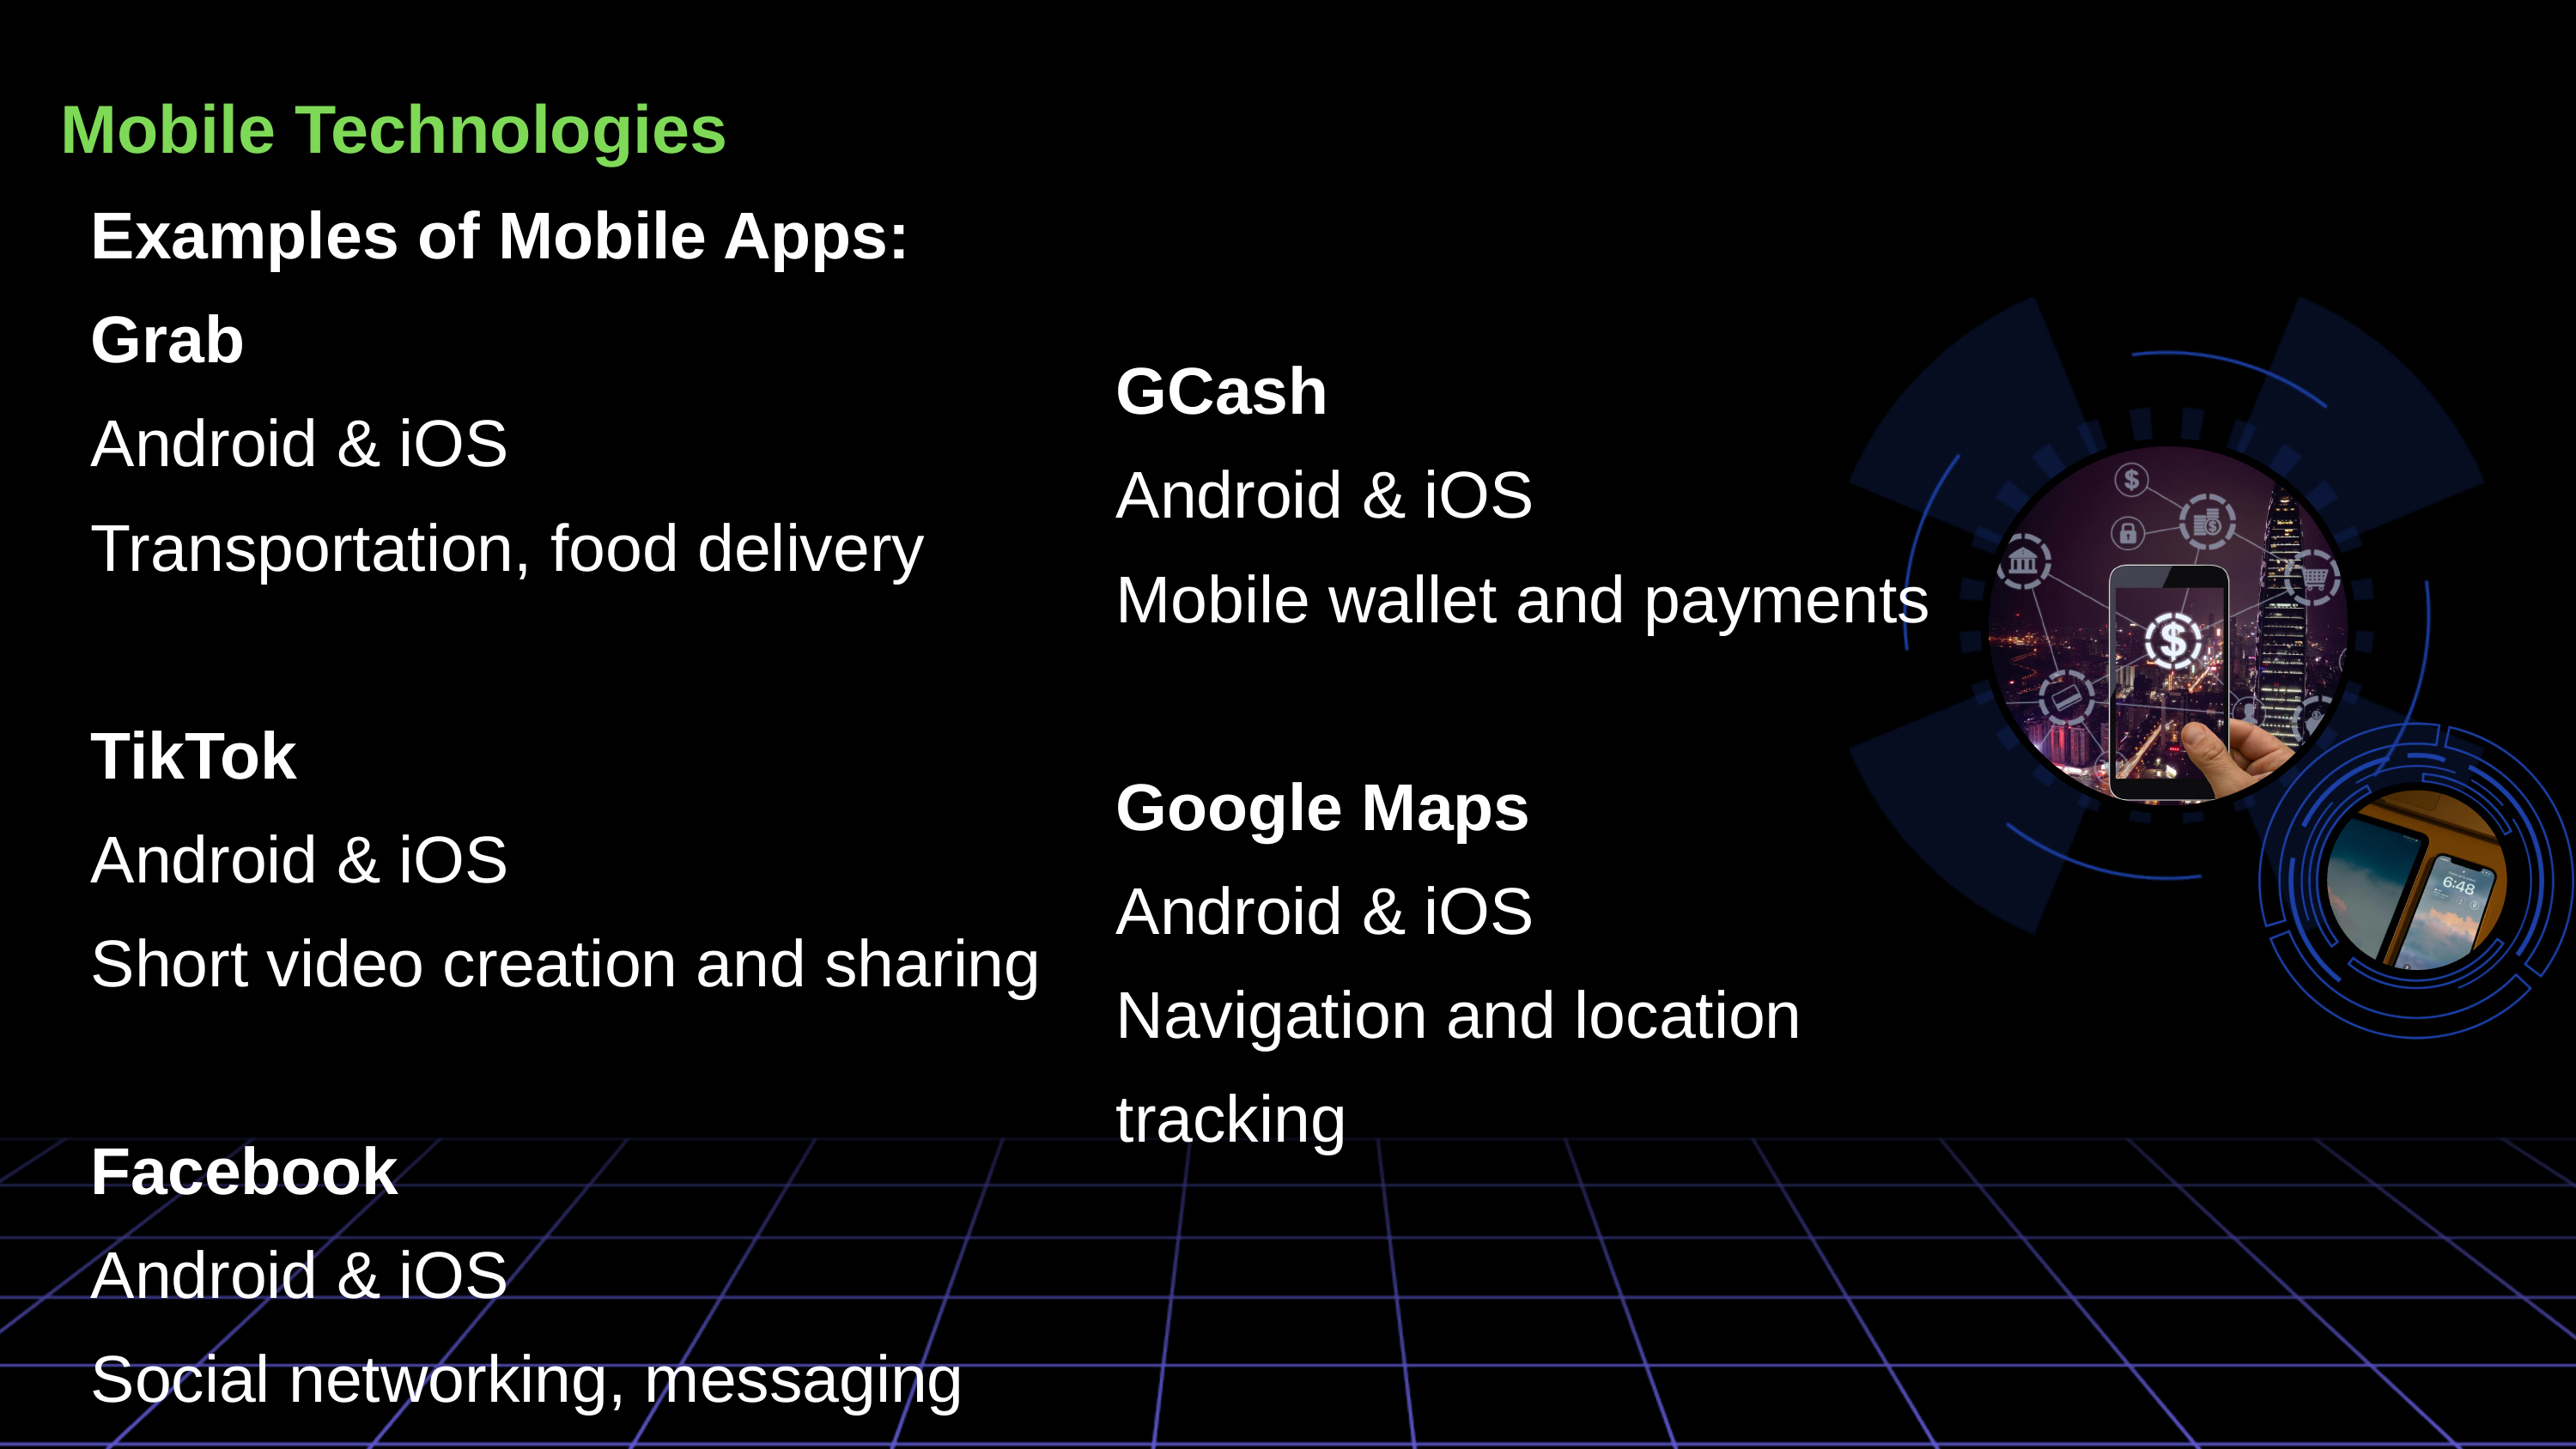

Mobile Technologies
Examples of Mobile Apps:
Grab
Android & iOS
Transportation, food delivery

TikTok
Android & iOS
Short video creation and sharing

Facebook
Android & iOS
Social networking, messaging

GCash
Android & iOS
Mobile wallet and payments

Google Maps
Android & iOS
Navigation and location tracking